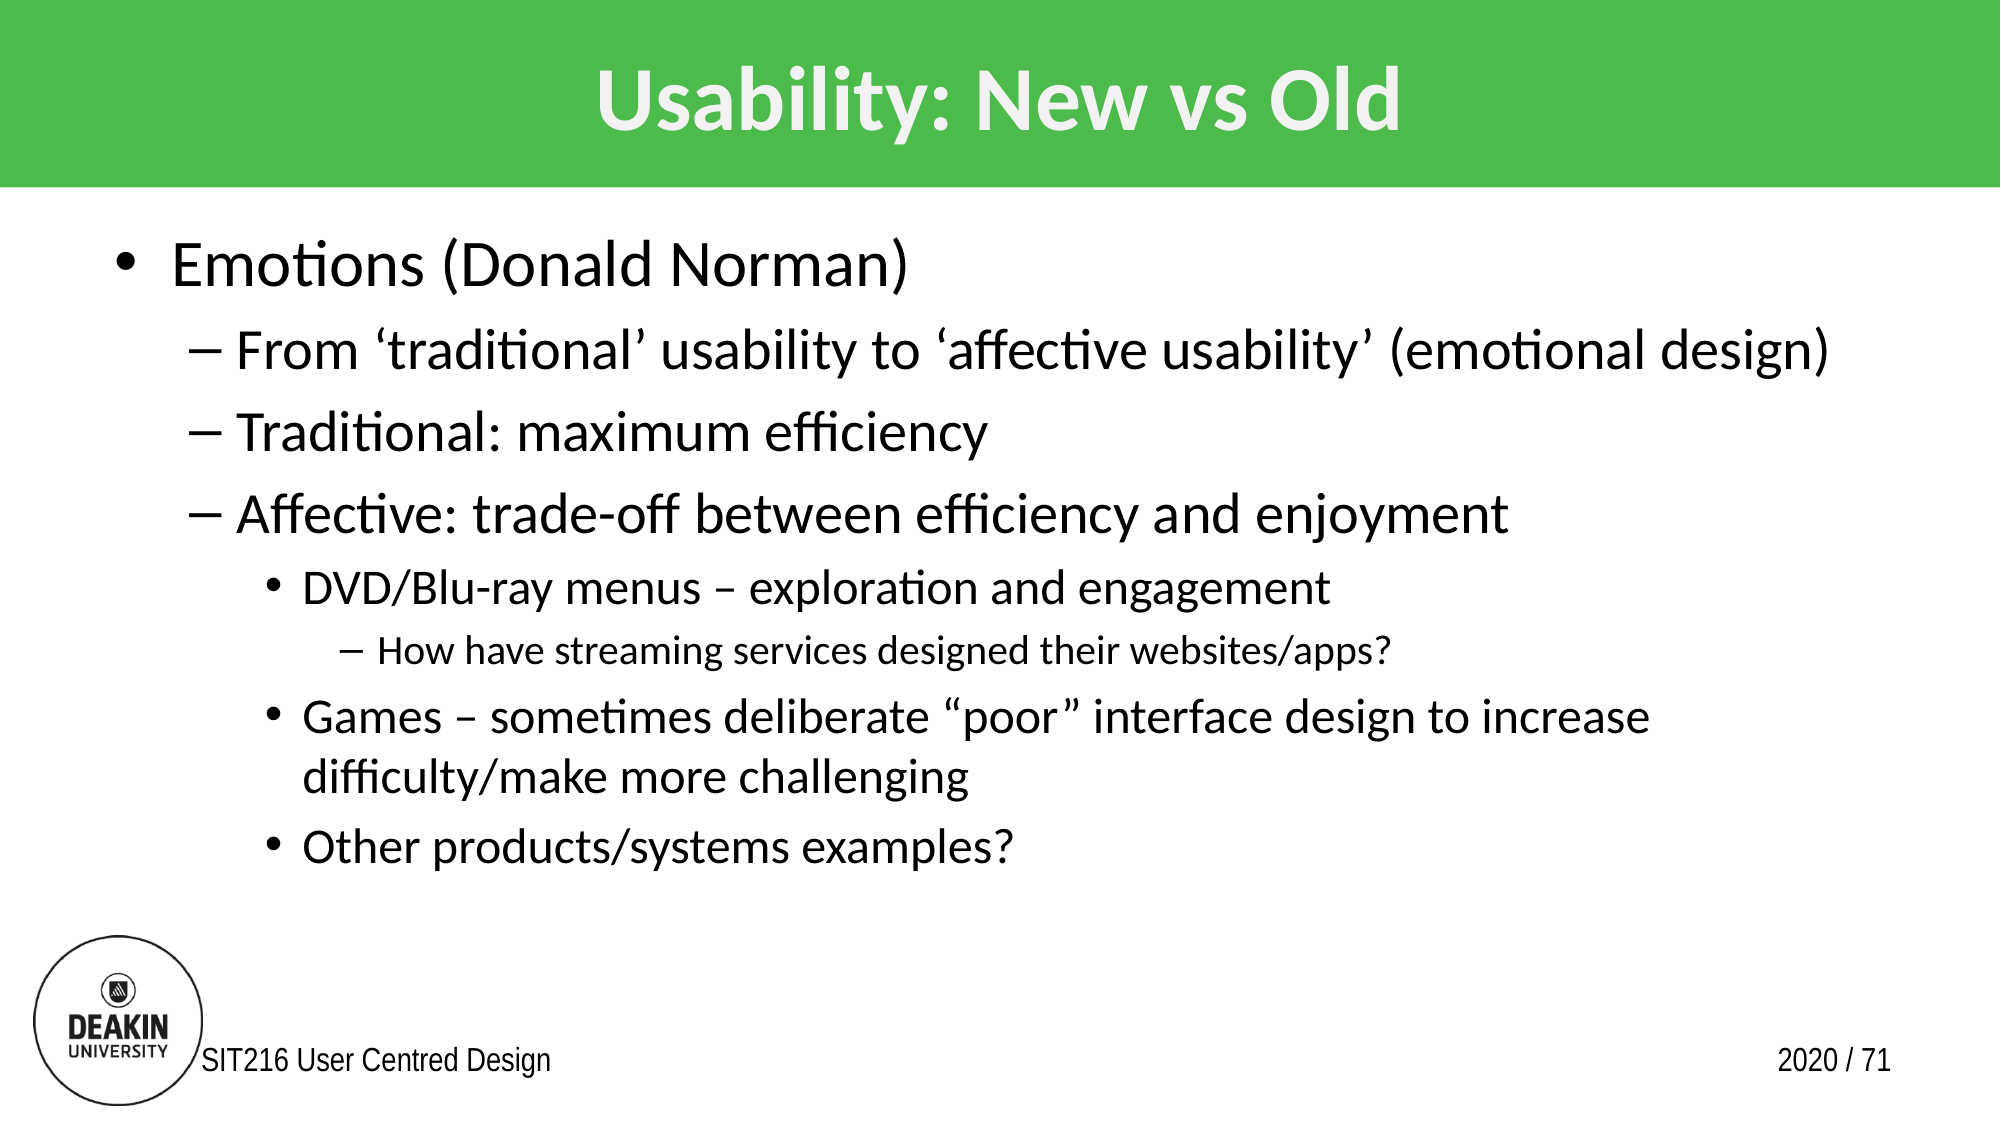

# Usability: New vs Old
Emotions (Donald Norman)
From ‘traditional’ usability to ‘affective usability’ (emotional design)
Traditional: maximum efficiency
Affective: trade-off between efficiency and enjoyment
DVD/Blu-ray menus – exploration and engagement
How have streaming services designed their websites/apps?
Games – sometimes deliberate “poor” interface design to increase difficulty/make more challenging
Other products/systems examples?